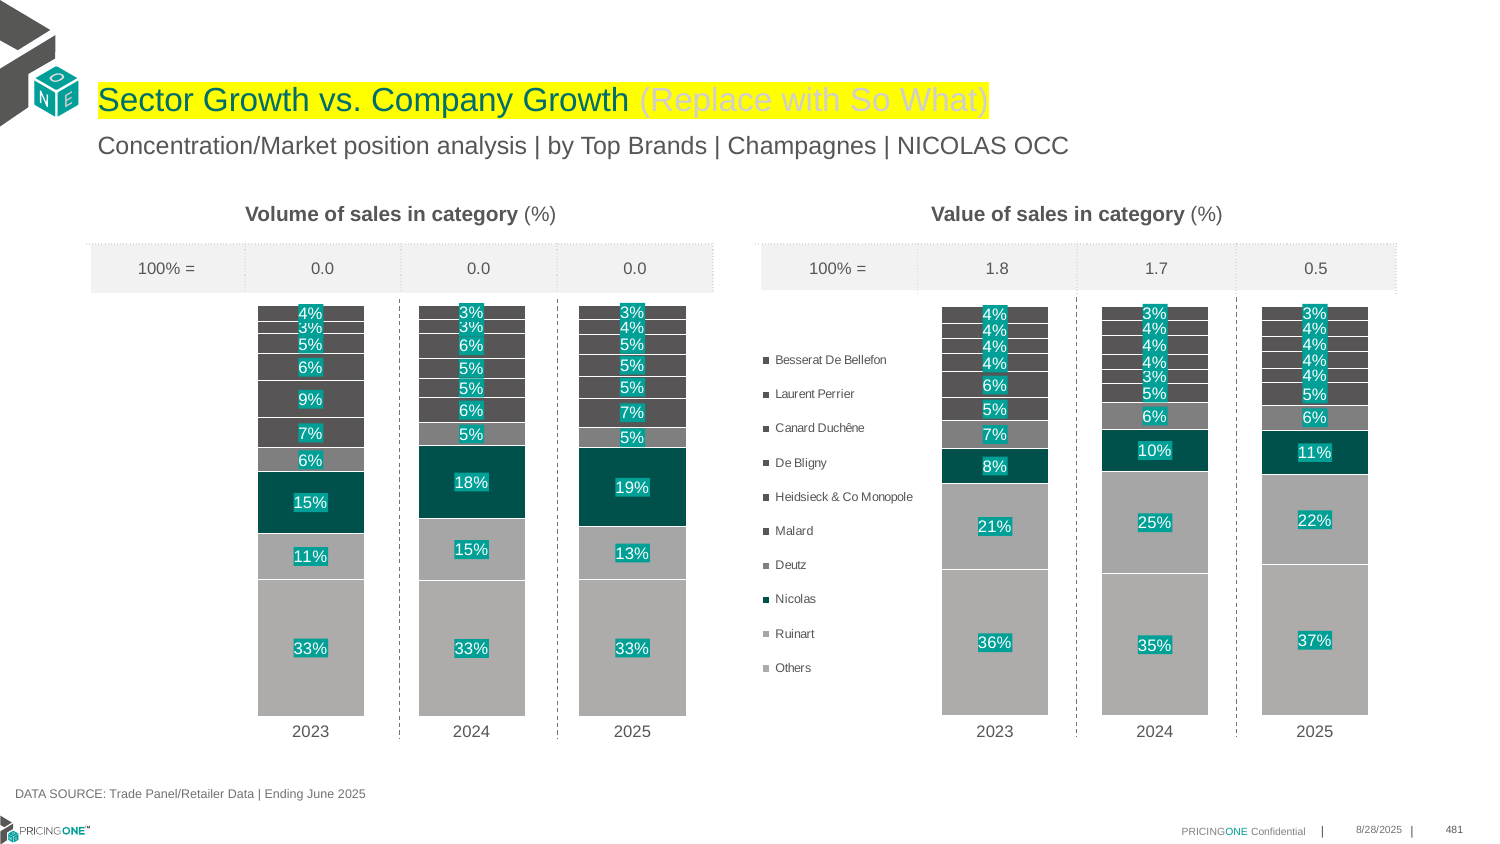

# Sector Growth vs. Company Growth (Replace with So What)
Concentration/Market position analysis | by Top Brands | Champagnes | NICOLAS OCC
| Volume of sales in category (%) |  |  |  |
| --- | --- | --- | --- |
| 100% = | 0.0 | 0.0 | 0.0 |
| Value of sales in category (%) |  |  |  |
| --- | --- | --- | --- |
| 100% = | 1.8 | 1.7 | 0.5 |

### Chart

| Category | Others | Ruinart | Nicolas | Deutz | Malard | Heidsieck & Co Monopole | De Bligny | Canard Duchêne | Laurent Perrier | Besserat De Bellefon |
|---|---|---|---|---|---|---|---|---|---|---|
| 2023 | 0.33287350806693455 | 0.11209740298686499 | 0.150422839321058 | 0.05814790379655731 | 0.07260241108378816 | 0.09131530018592934 | 0.06444551070593174 | 0.04879145924548672 | 0.030168535956336593 | 0.03913512865111258 |
| 2024 | 0.3303792981212336 | 0.15055911830105378 | 0.179046759691921 | 0.054268312332828465 | 0.06197028777673939 | 0.04611517514743321 | 0.04946666236988818 | 0.06035899584286681 | 0.032870355451000616 | 0.03496503496503497 |
| 2025 | 0.3330244053135619 | 0.12882298424467098 | 0.19174132427144475 | 0.04901657913706106 | 0.07187725260014417 | 0.05231181134795593 | 0.05478323550612707 | 0.047368963031613635 | 0.03717433837915766 | 0.03387910616826279 |

### Chart

| Category | Others | Ruinart | Nicolas | Deutz | Malard | Heidsieck & Co Monopole | De Bligny | Canard Duchêne | Laurent Perrier | Besserat De Bellefon |
|---|---|---|---|---|---|---|---|---|---|---|
| 2023 | 0.35622006772257586 | 0.2112800202509345 | 0.08404591876696328 | 0.06969204730818085 | 0.054464684027529464 | 0.06354525300613999 | 0.04435170333743119 | 0.03742449886315522 | 0.03770317624102244 | 0.04127263047606723 |
| 2024 | 0.3466328999128727 | 0.24876906056886733 | 0.10399954418443437 | 0.06451926889082504 | 0.04807548495689931 | 0.03351668830999257 | 0.036948955778768014 | 0.04463550186005987 | 0.03796089007485346 | 0.03494170546242727 |
| 2025 | 0.36881931317097205 | 0.21885001017013042 | 0.10915442363351702 | 0.06166084761039257 | 0.05442232726173437 | 0.035403250336360735 | 0.040781289945753085 | 0.03556186704933726 | 0.040807415051419806 | 0.034539255770382714 |
DATA SOURCE: Trade Panel/Retailer Data | Ending June 2025

8/28/2025
481